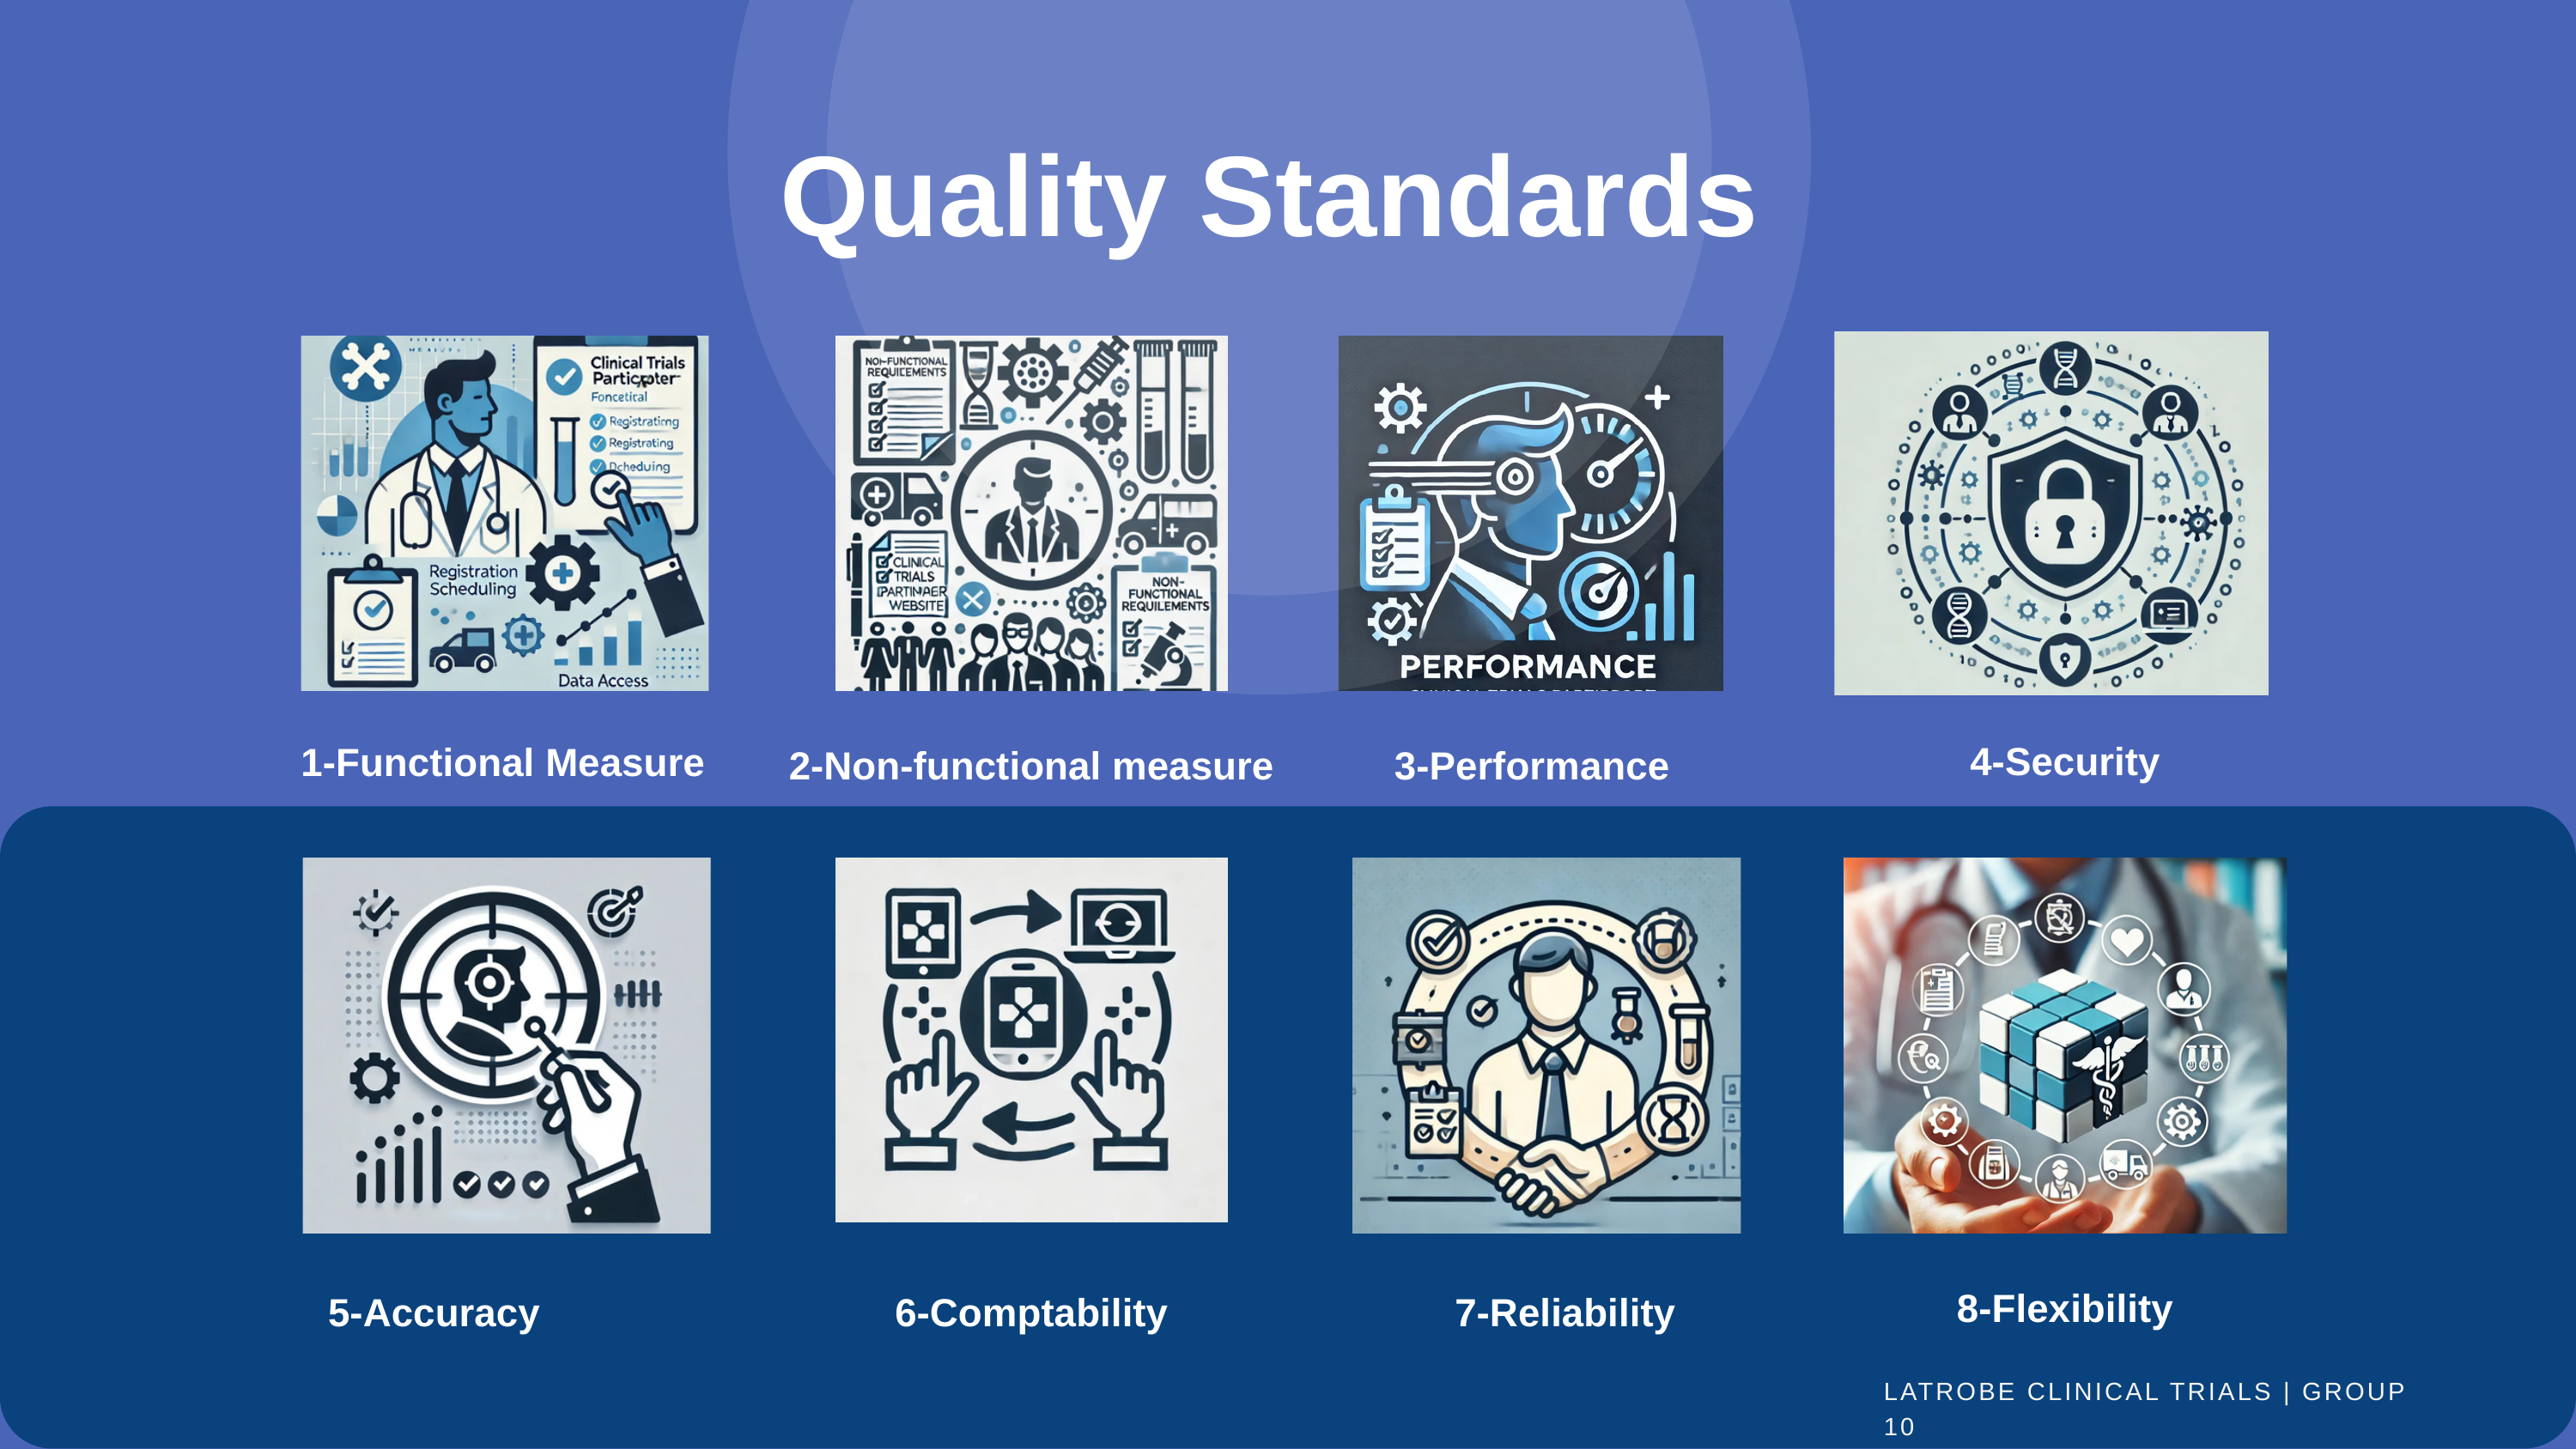

Quality Standards

1-Functional Measure
4-Security
2-Non-functional measure

3-Performance

8-Flexibility

5-Accuracy
6-Comptability
7-Reliability
LATROBE CLINICAL TRIALS | GROUP 10